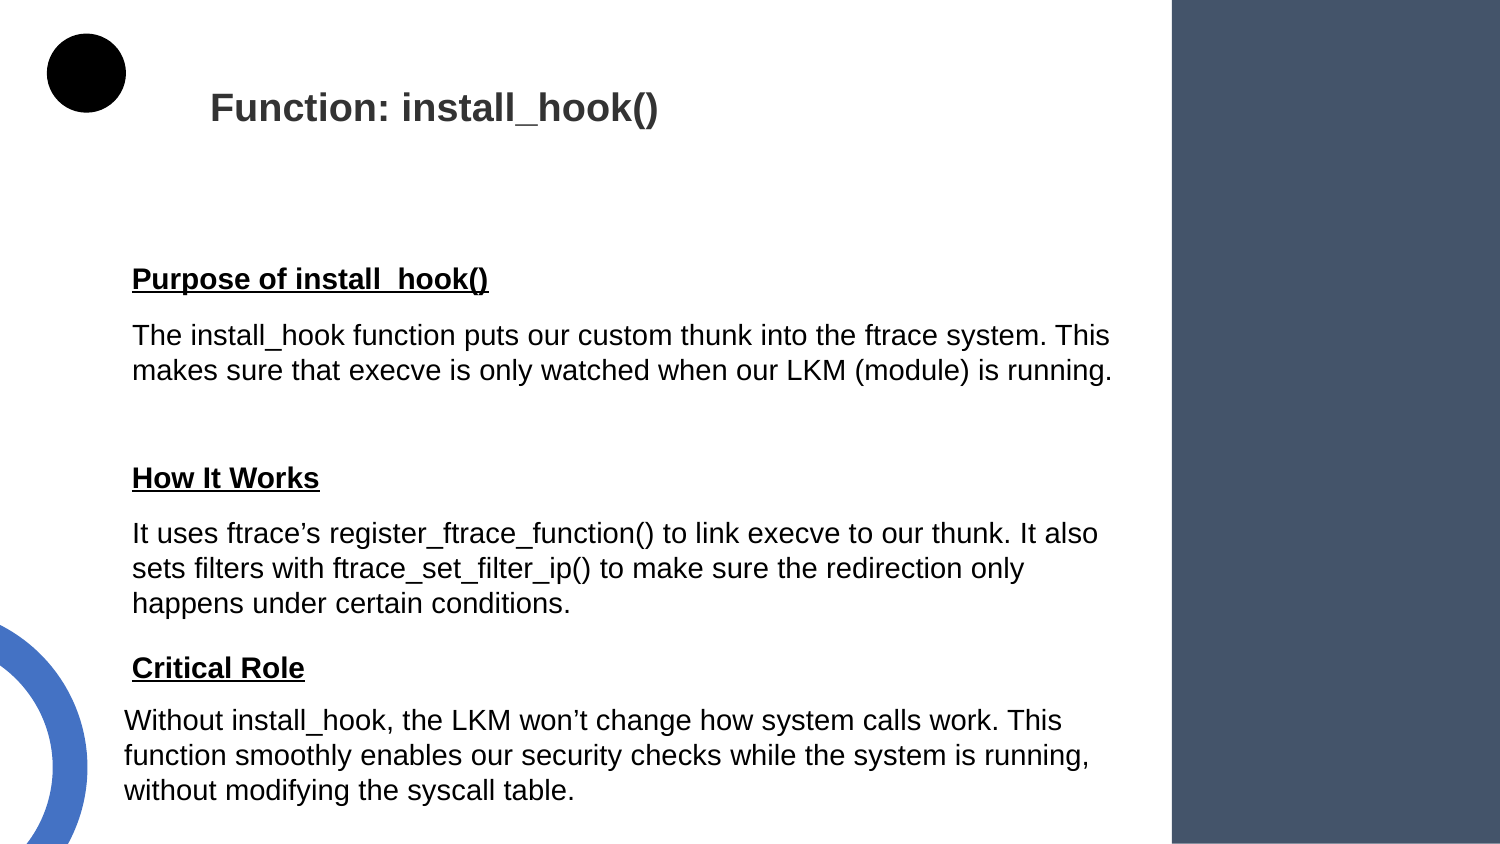

Function: install_hook()
Purpose of install_hook()
The install_hook function puts our custom thunk into the ftrace system. This makes sure that execve is only watched when our LKM (module) is running.
How It Works
It uses ftrace’s register_ftrace_function() to link execve to our thunk. It also sets filters with ftrace_set_filter_ip() to make sure the redirection only happens under certain conditions.
Critical Role

Without install_hook, the LKM won’t change how system calls work. This function smoothly enables our security checks while the system is running, without modifying the syscall table.